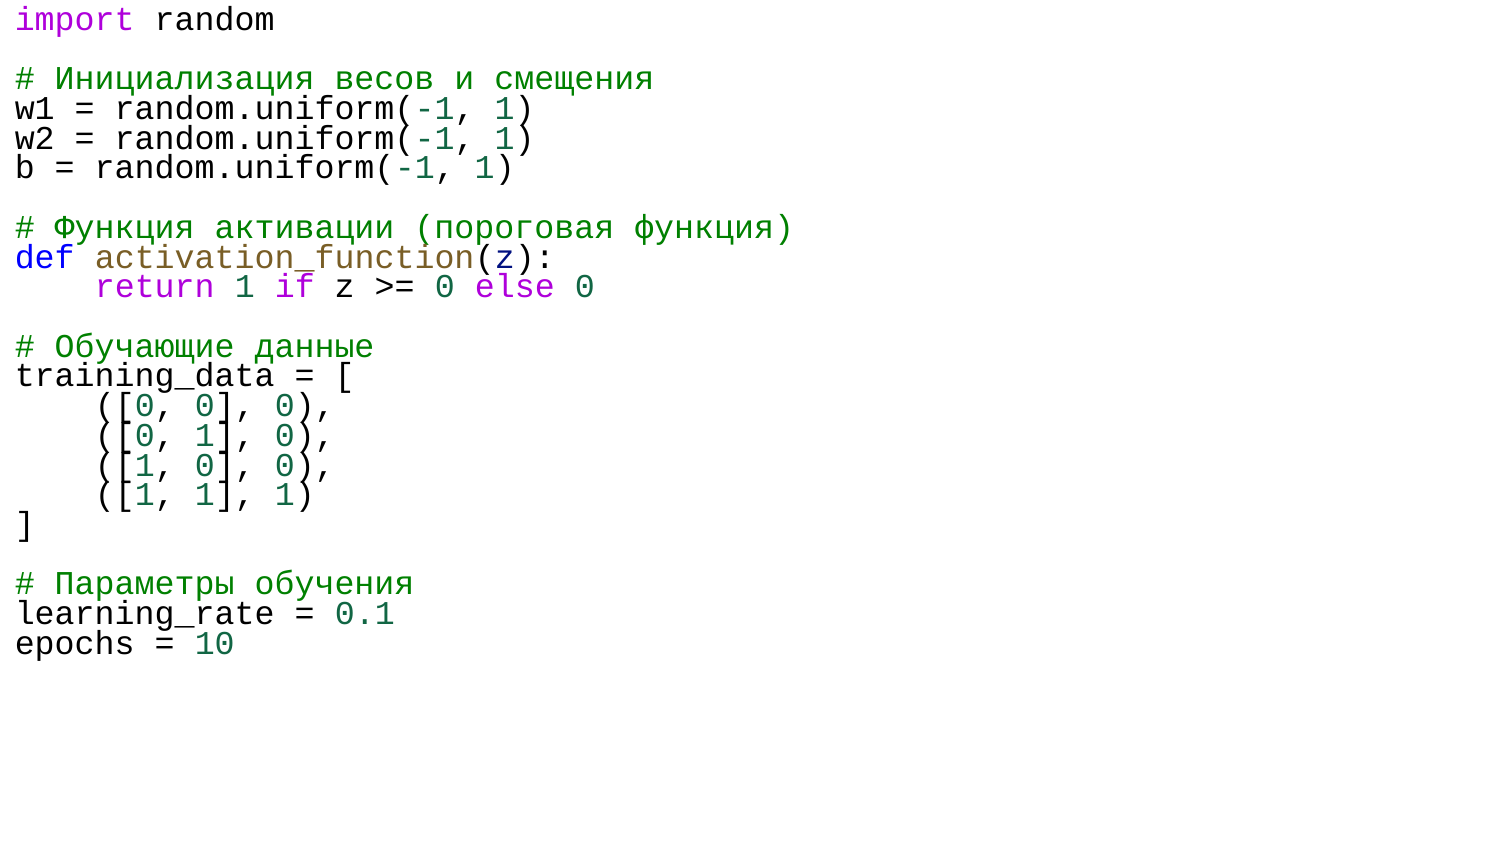

import random

# Инициализация весов и смещения
w1 = random.uniform(-1, 1)
w2 = random.uniform(-1, 1)
b = random.uniform(-1, 1)

# Функция активации (пороговая функция)
def activation_function(z):
    return 1 if z >= 0 else 0

# Обучающие данные
training_data = [
    ([0, 0], 0),
    ([0, 1], 0),
    ([1, 0], 0),
    ([1, 1], 1)
]

# Параметры обучения
learning_rate = 0.1
epochs = 10